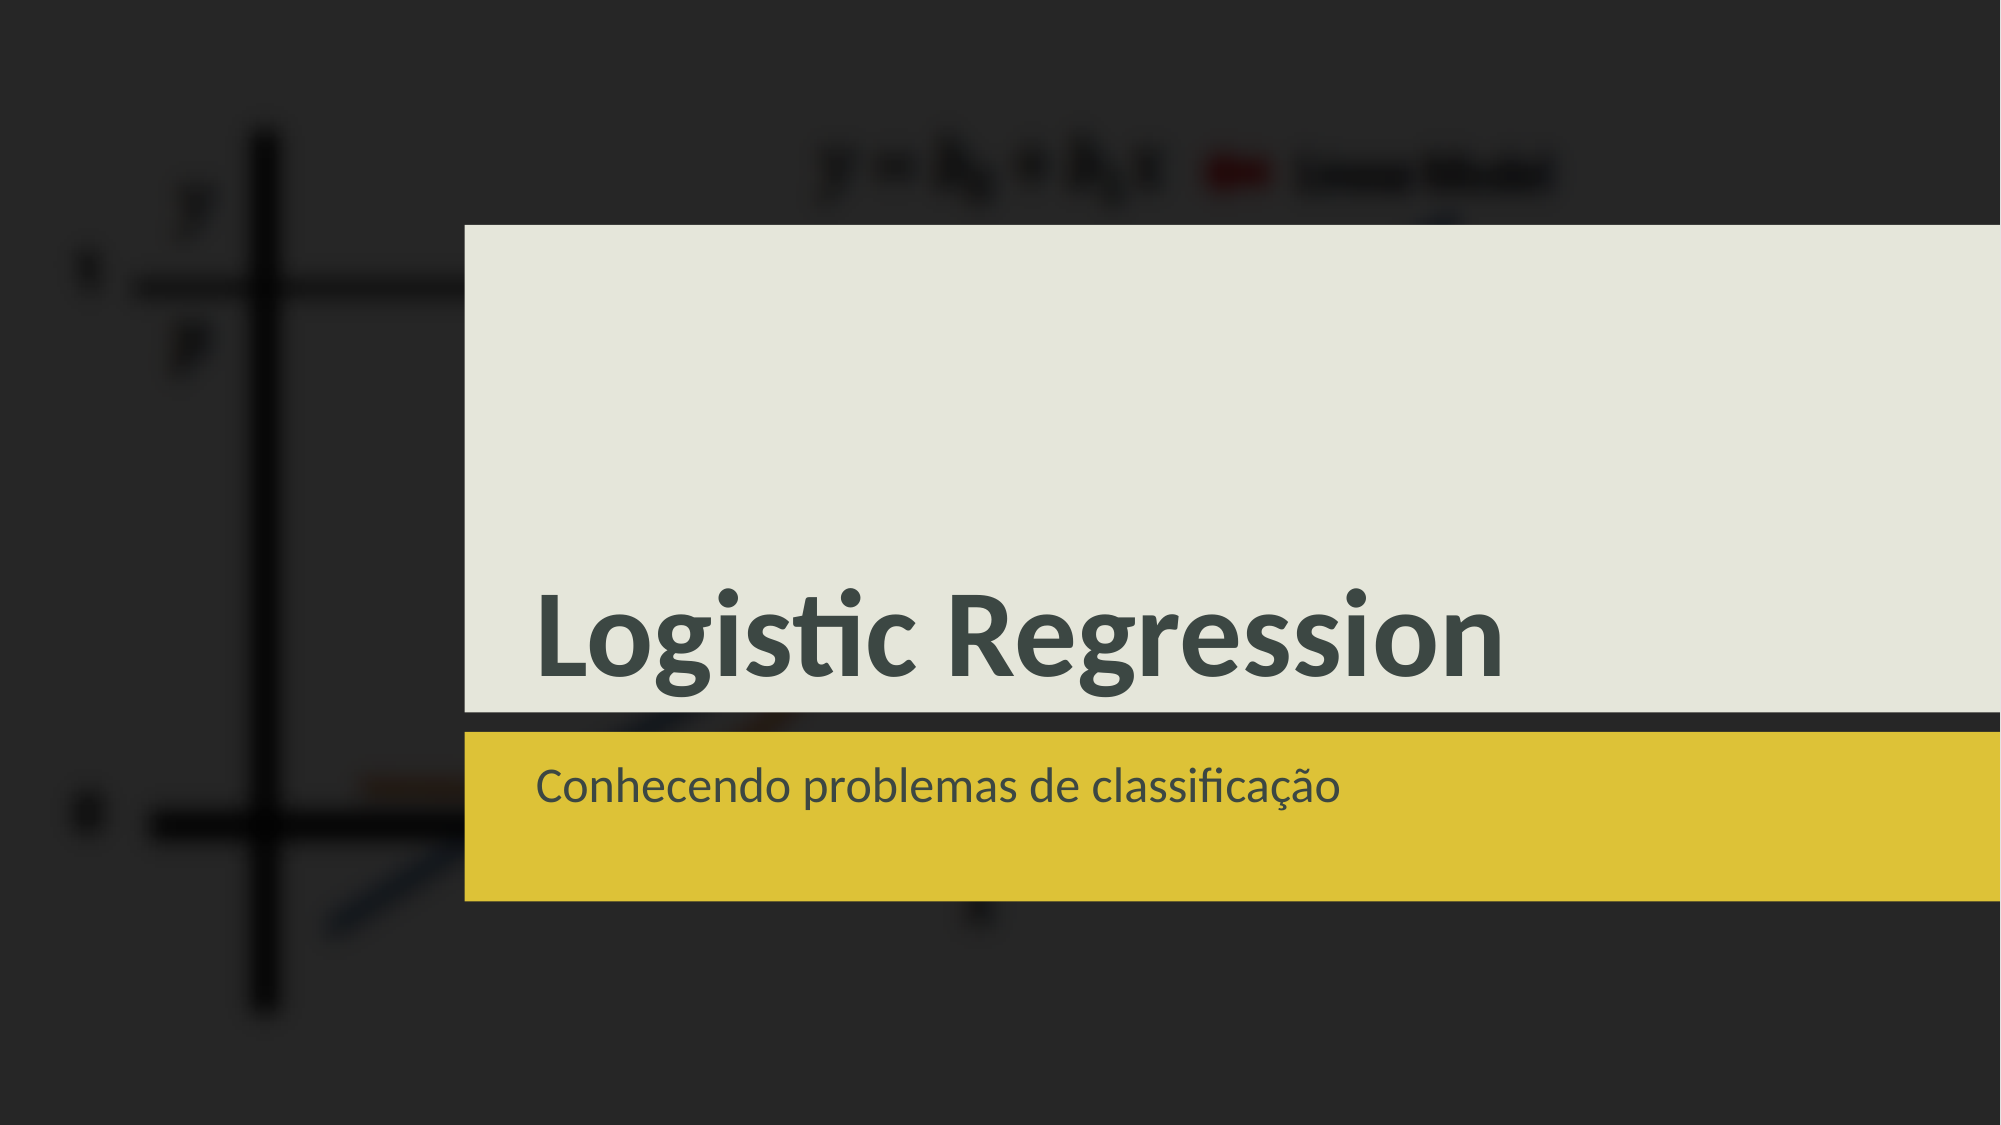

# Logistic Regression
Conhecendo problemas de classificação